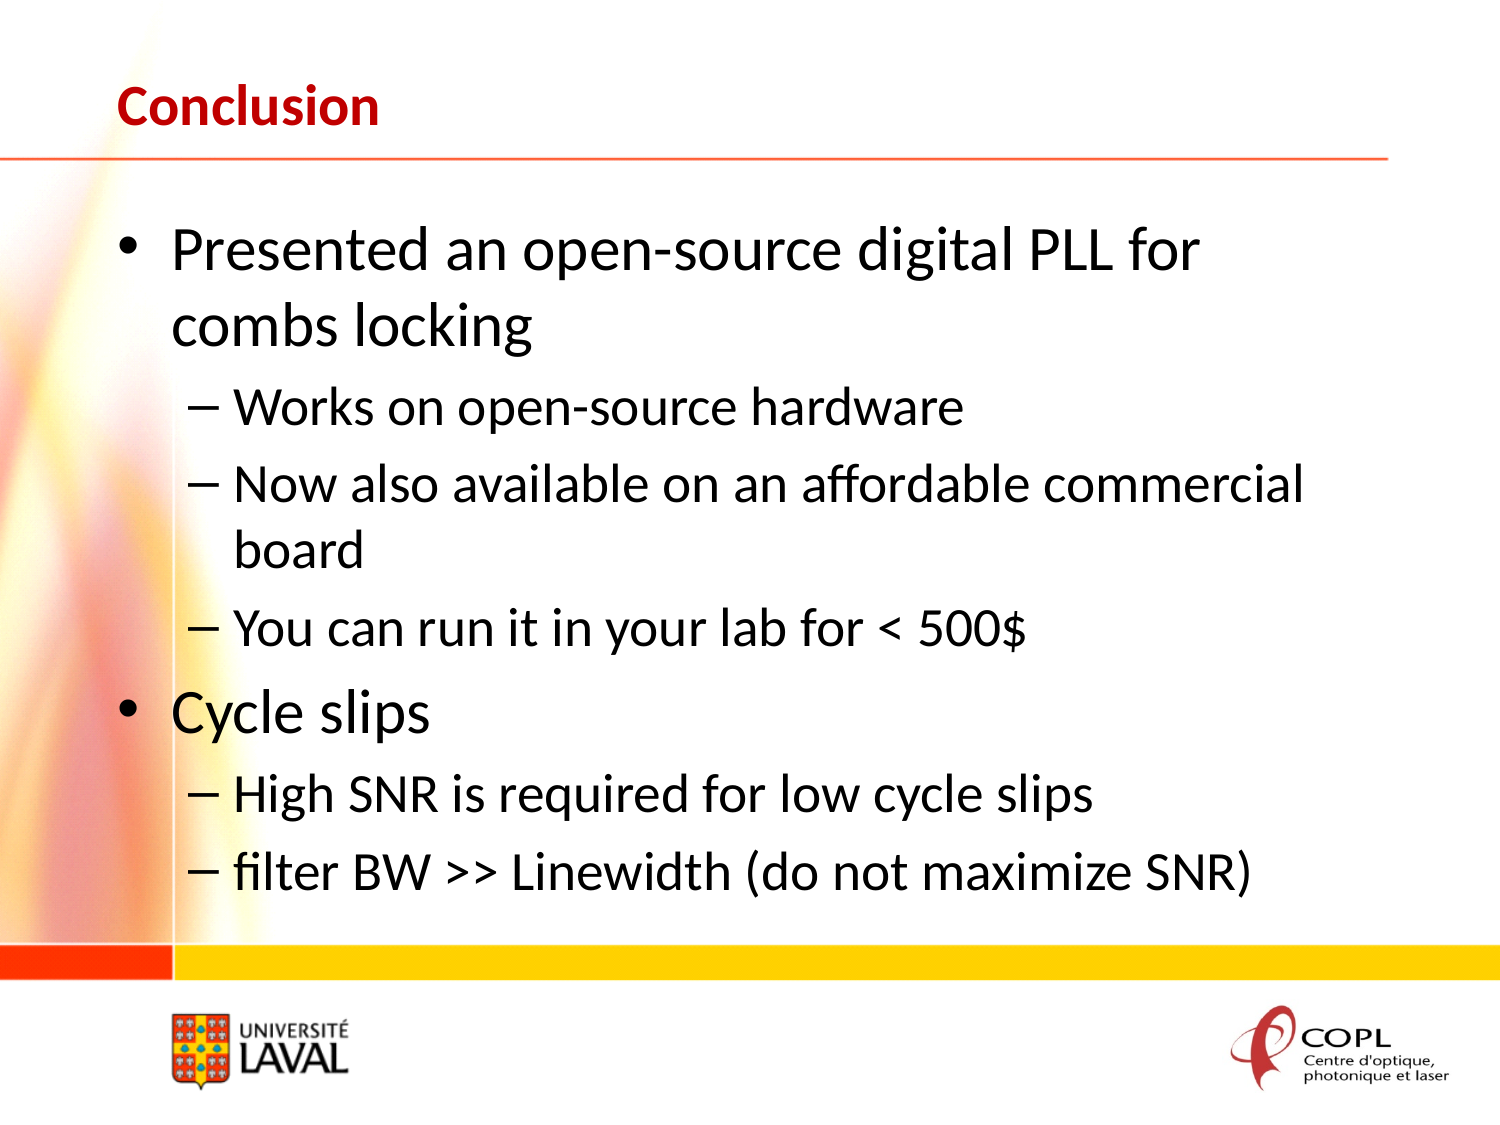

# Conclusion
Presented an open-source digital PLL for combs locking
Works on open-source hardware
Now also available on an affordable commercial board
You can run it in your lab for < 500$
Cycle slips
High SNR is required for low cycle slips
filter BW >> Linewidth (do not maximize SNR)